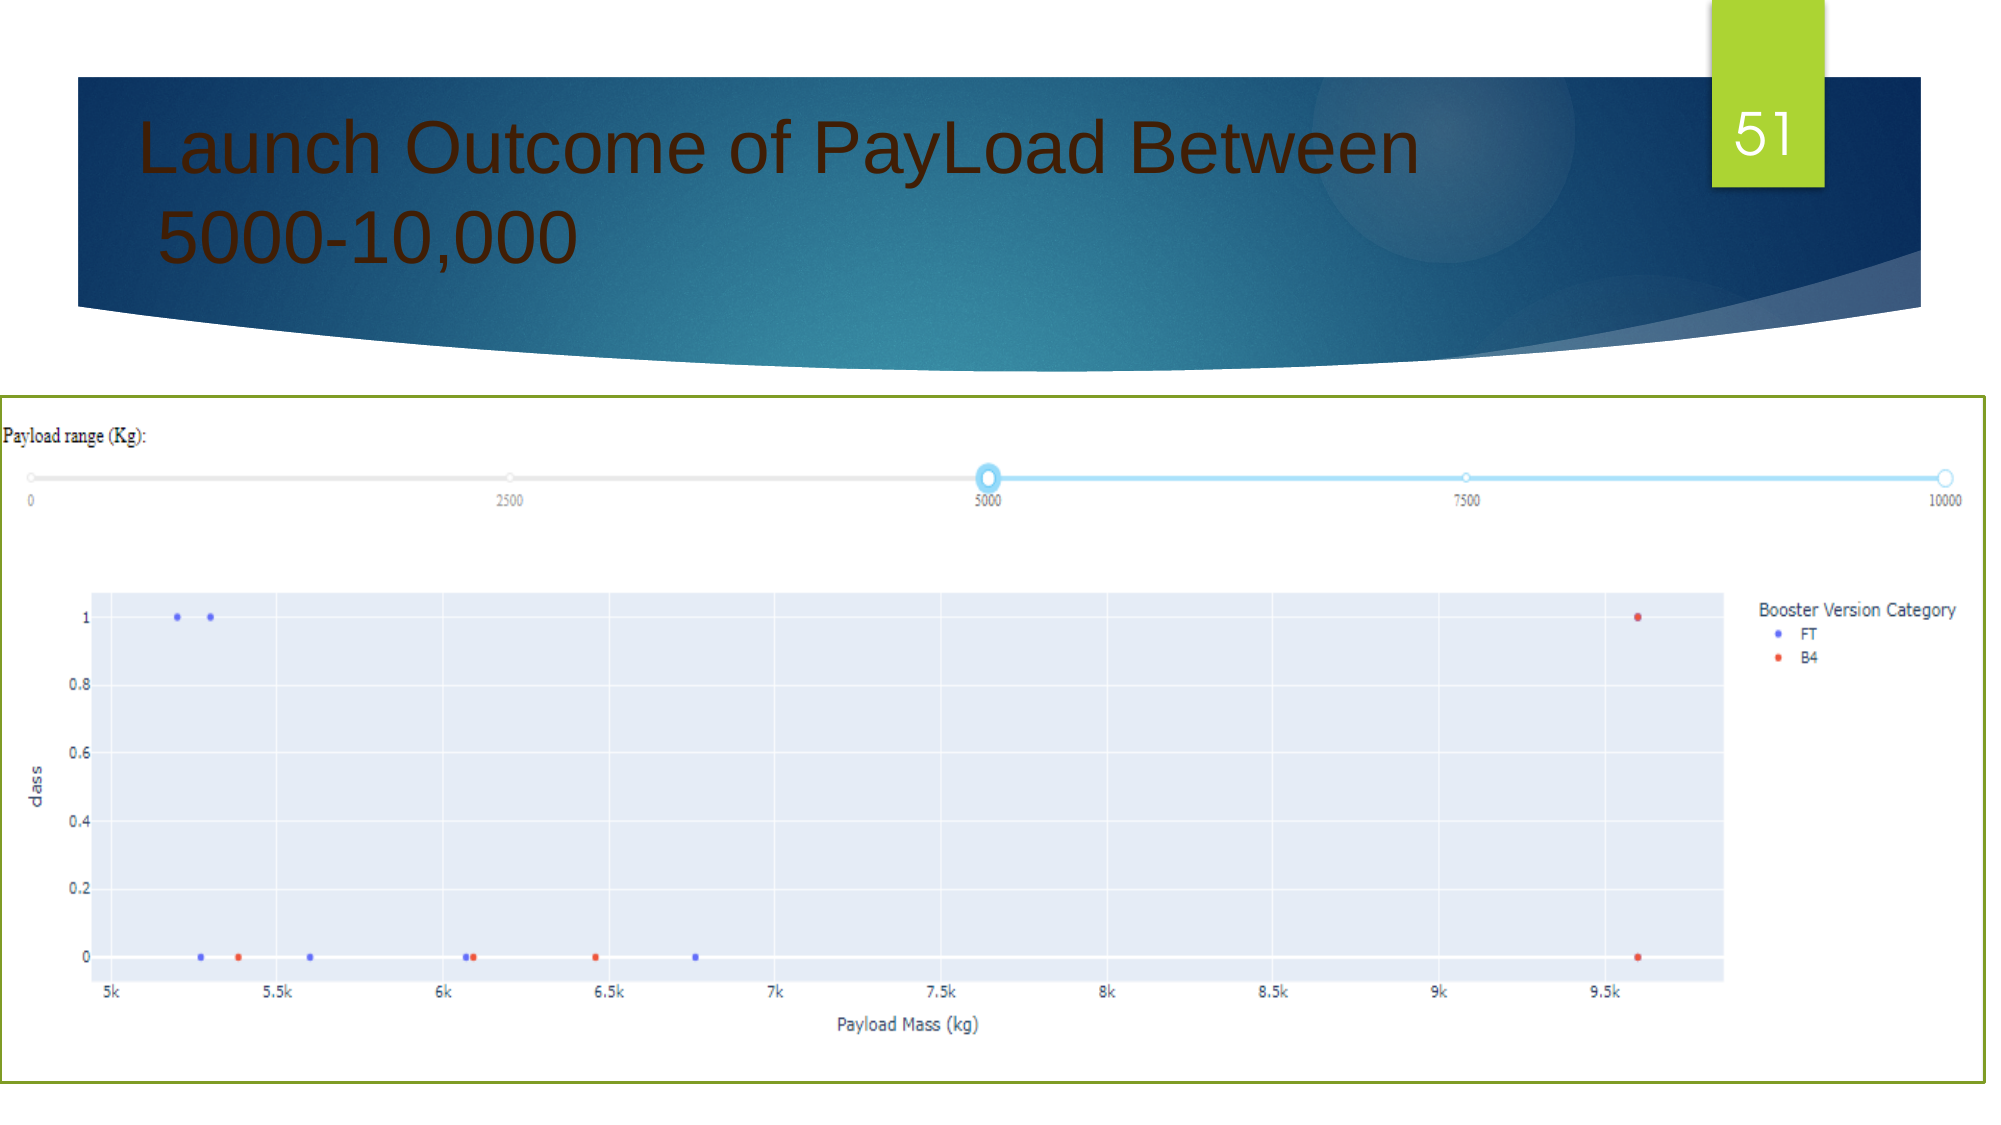

51
# Launch Outcome of PayLoad Between 5000-10,000